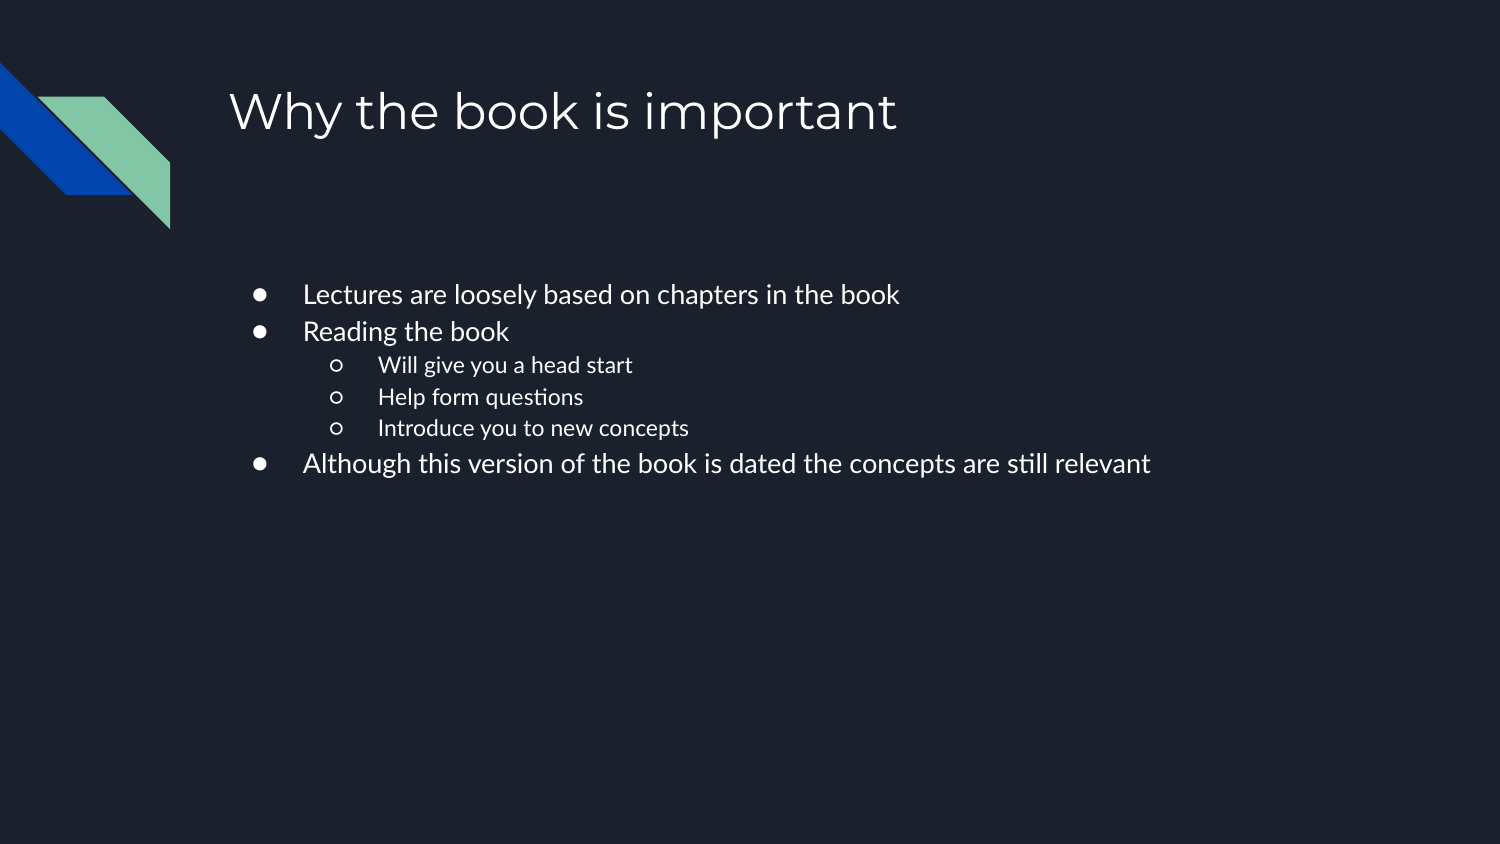

# Why the book is important
Lectures are loosely based on chapters in the book
Reading the book
Will give you a head start
Help form questions
Introduce you to new concepts
Although this version of the book is dated the concepts are still relevant